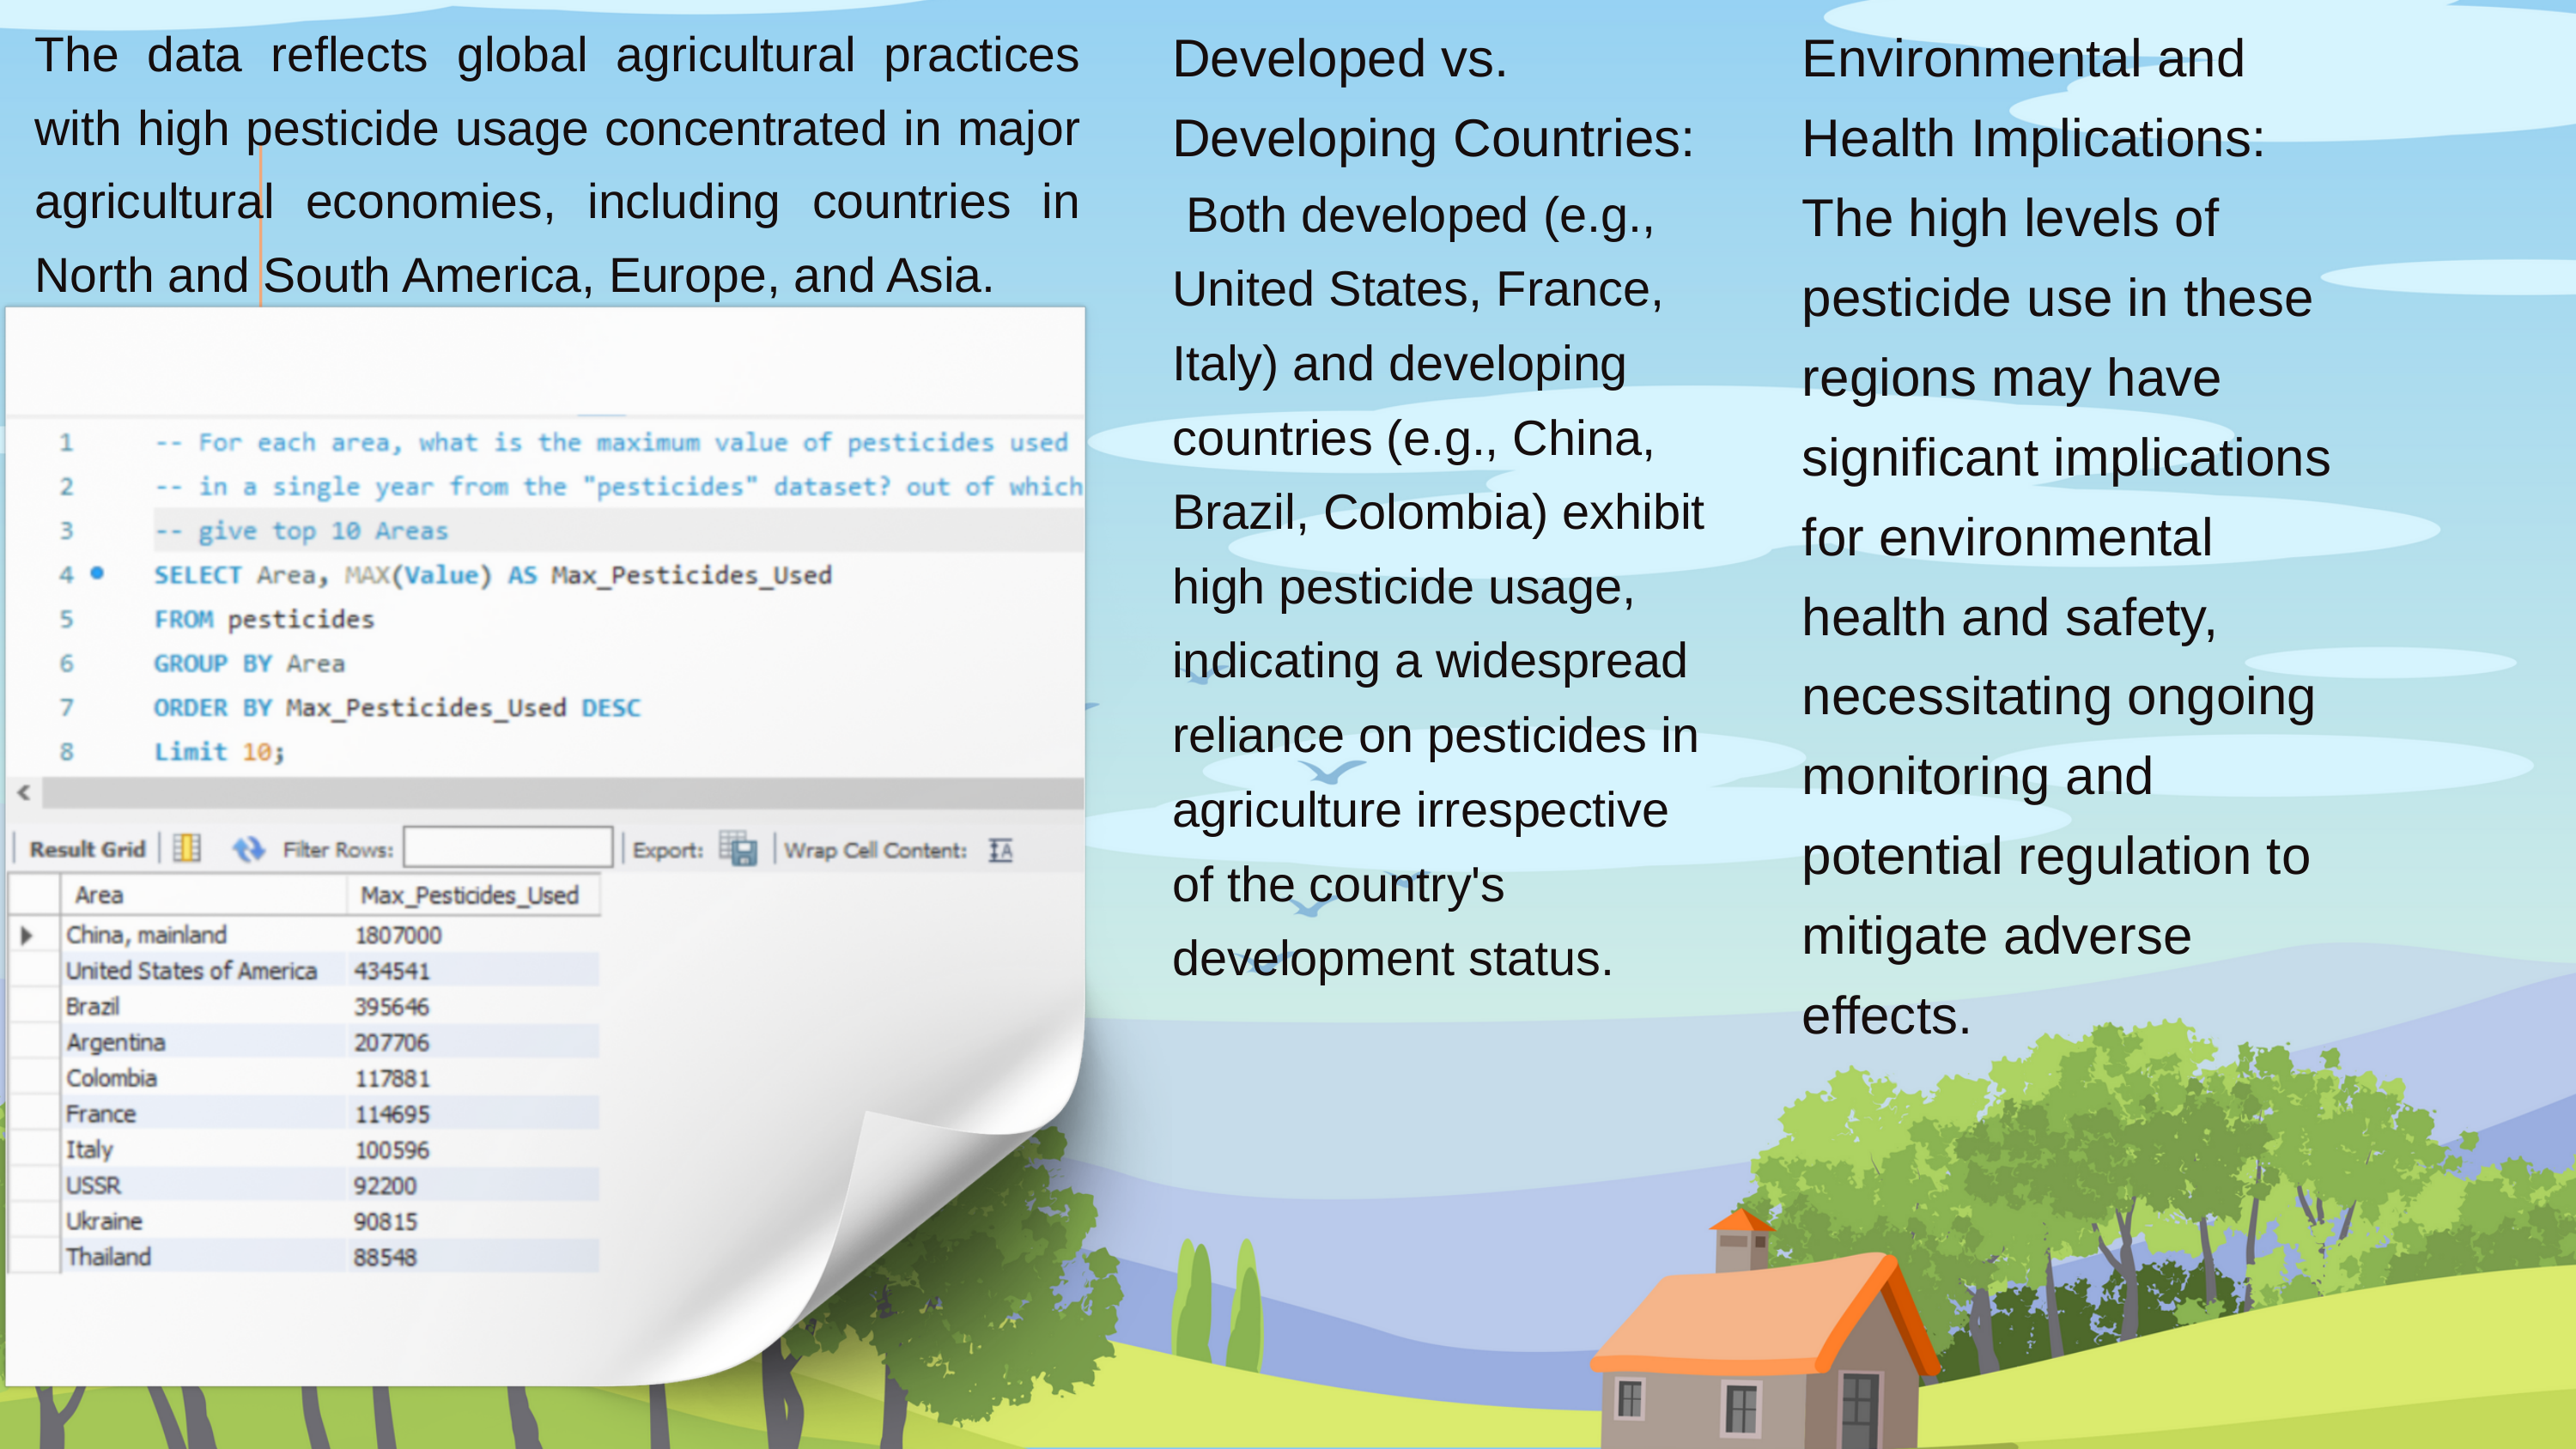

The data reflects global agricultural practices with high pesticide usage concentrated in major agricultural economies, including countries in North and South America, Europe, and Asia.
Developed vs. Developing Countries:
 Both developed (e.g., United States, France, Italy) and developing countries (e.g., China, Brazil, Colombia) exhibit high pesticide usage, indicating a widespread reliance on pesticides in agriculture irrespective of the country's development status.
Environmental and Health Implications: The high levels of pesticide use in these regions may have significant implications for environmental health and safety, necessitating ongoing monitoring and potential regulation to mitigate adverse effects.